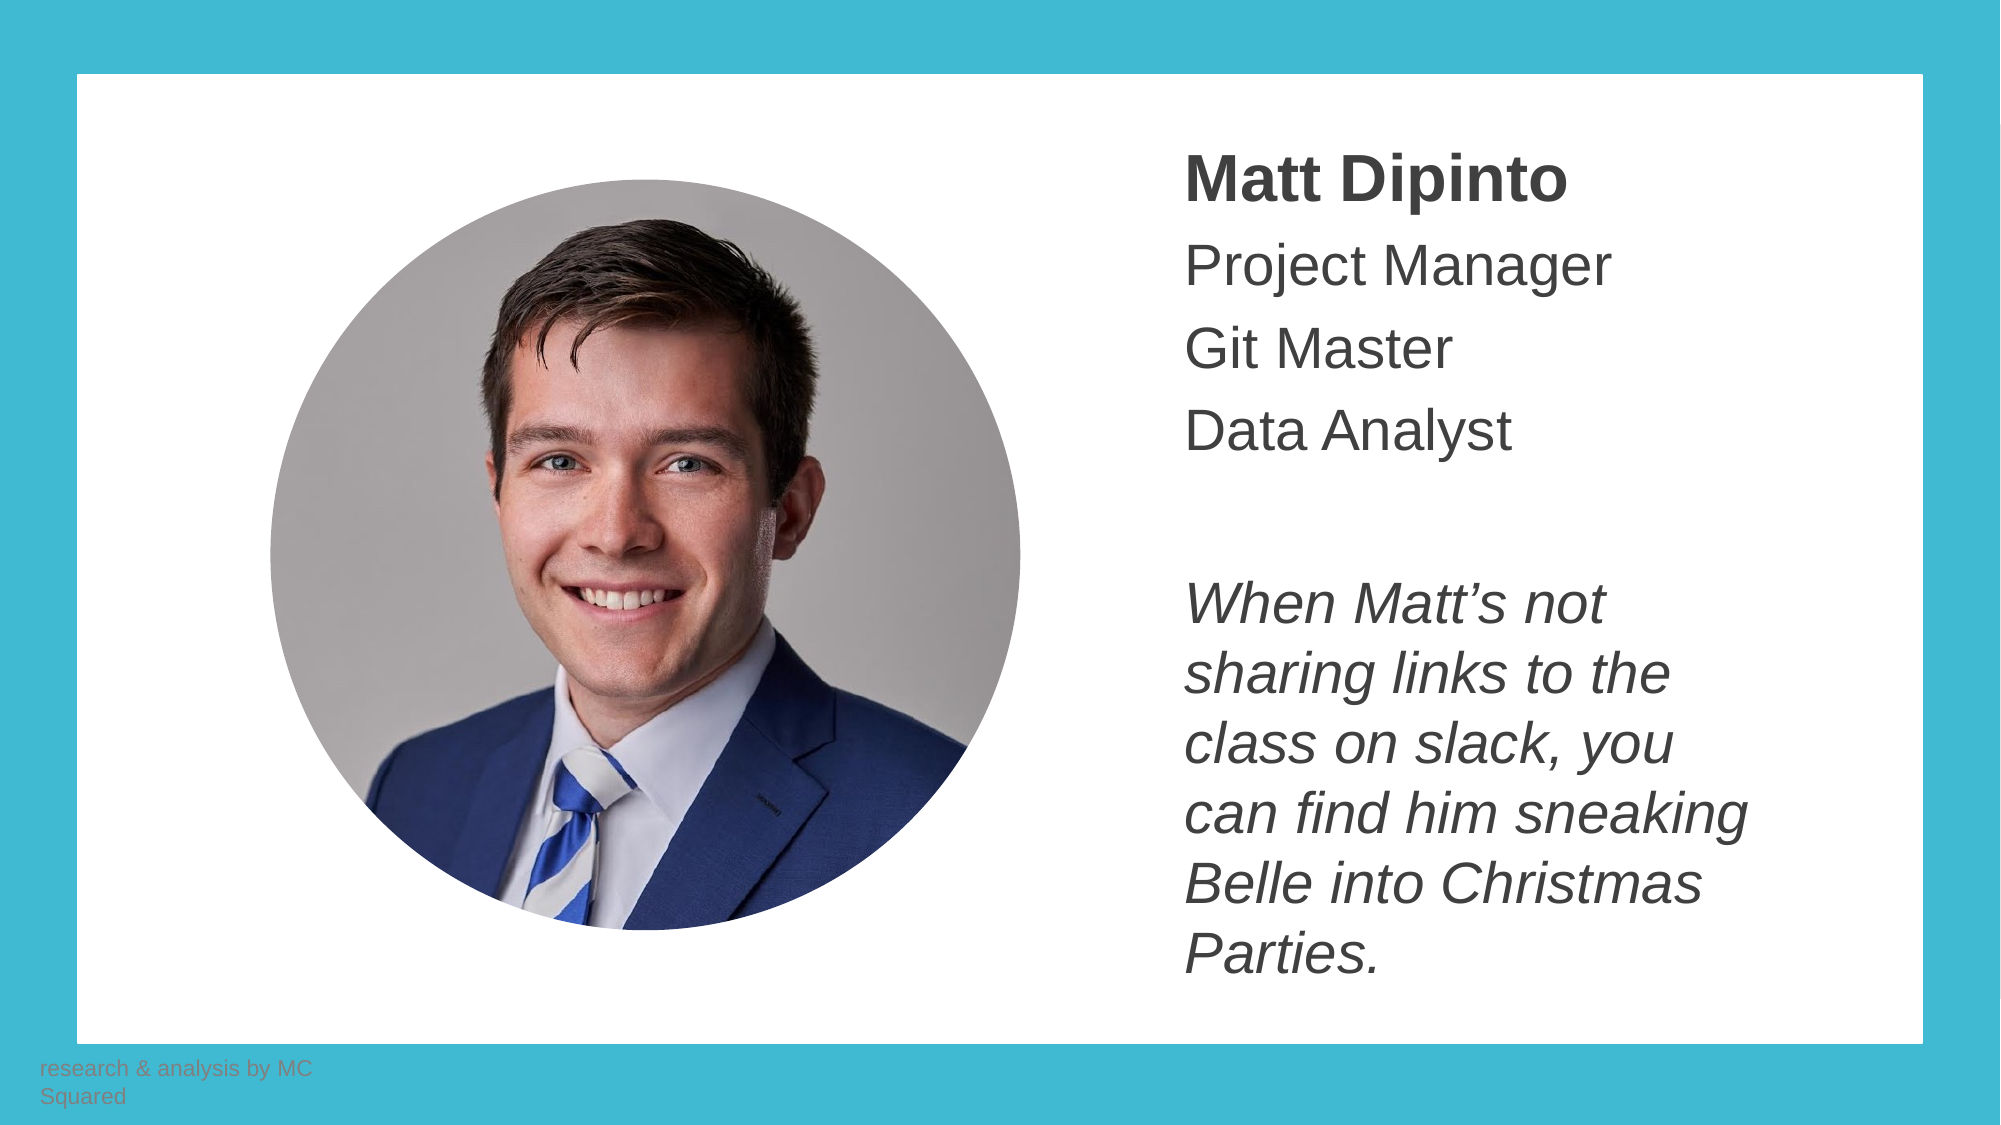

Matt Dipinto
Project Manager
Git Master
Data Analyst

When Matt’s not sharing links to the class on slack, you can find him sneaking Belle into Christmas Parties.

research & analysis by MC Squared